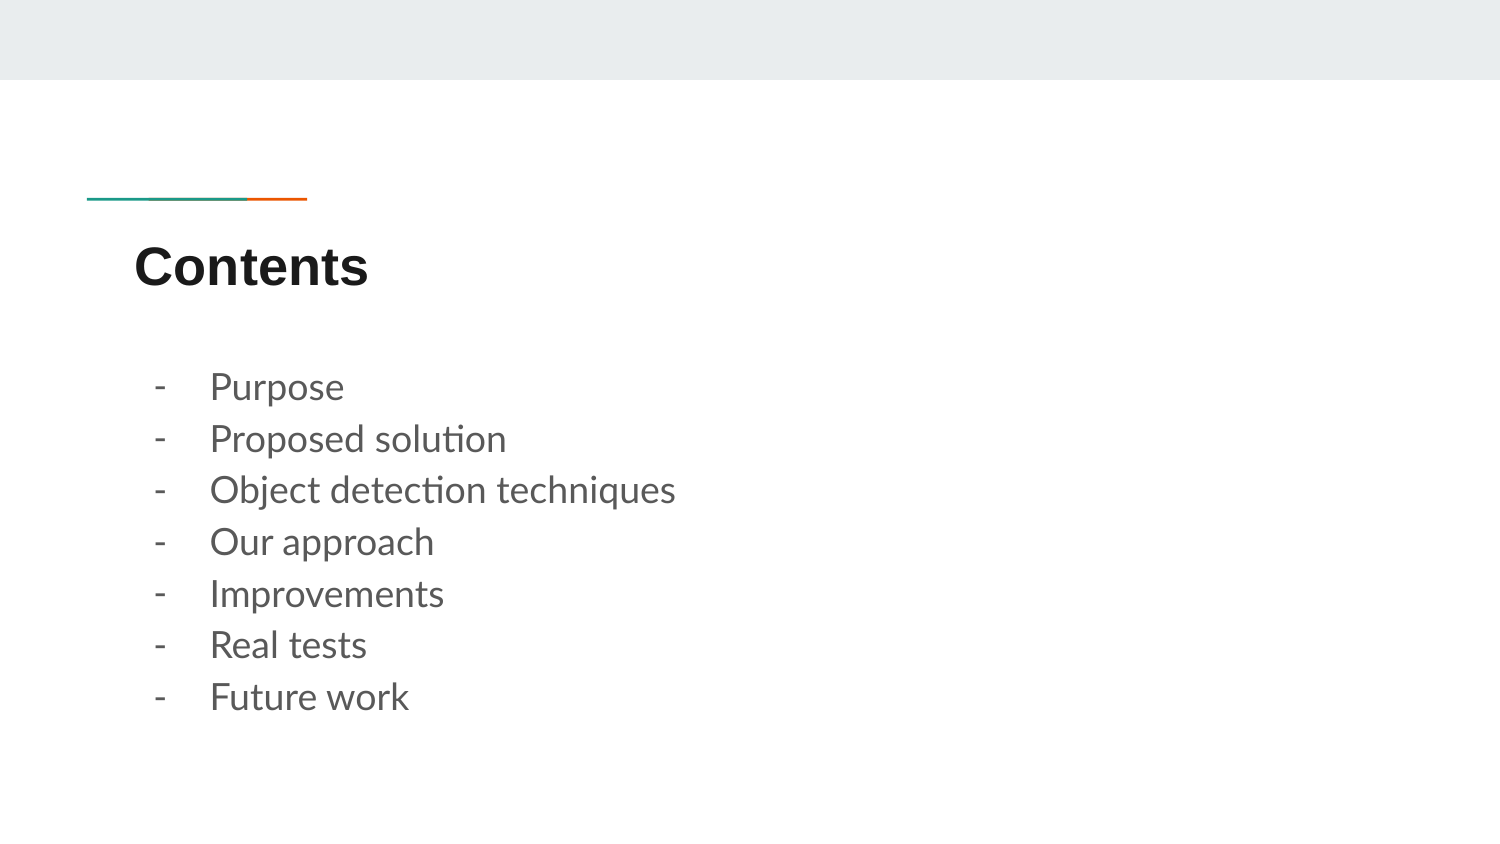

# Contents
Purpose
Proposed solution
Object detection techniques
Our approach
Improvements
Real tests
Future work